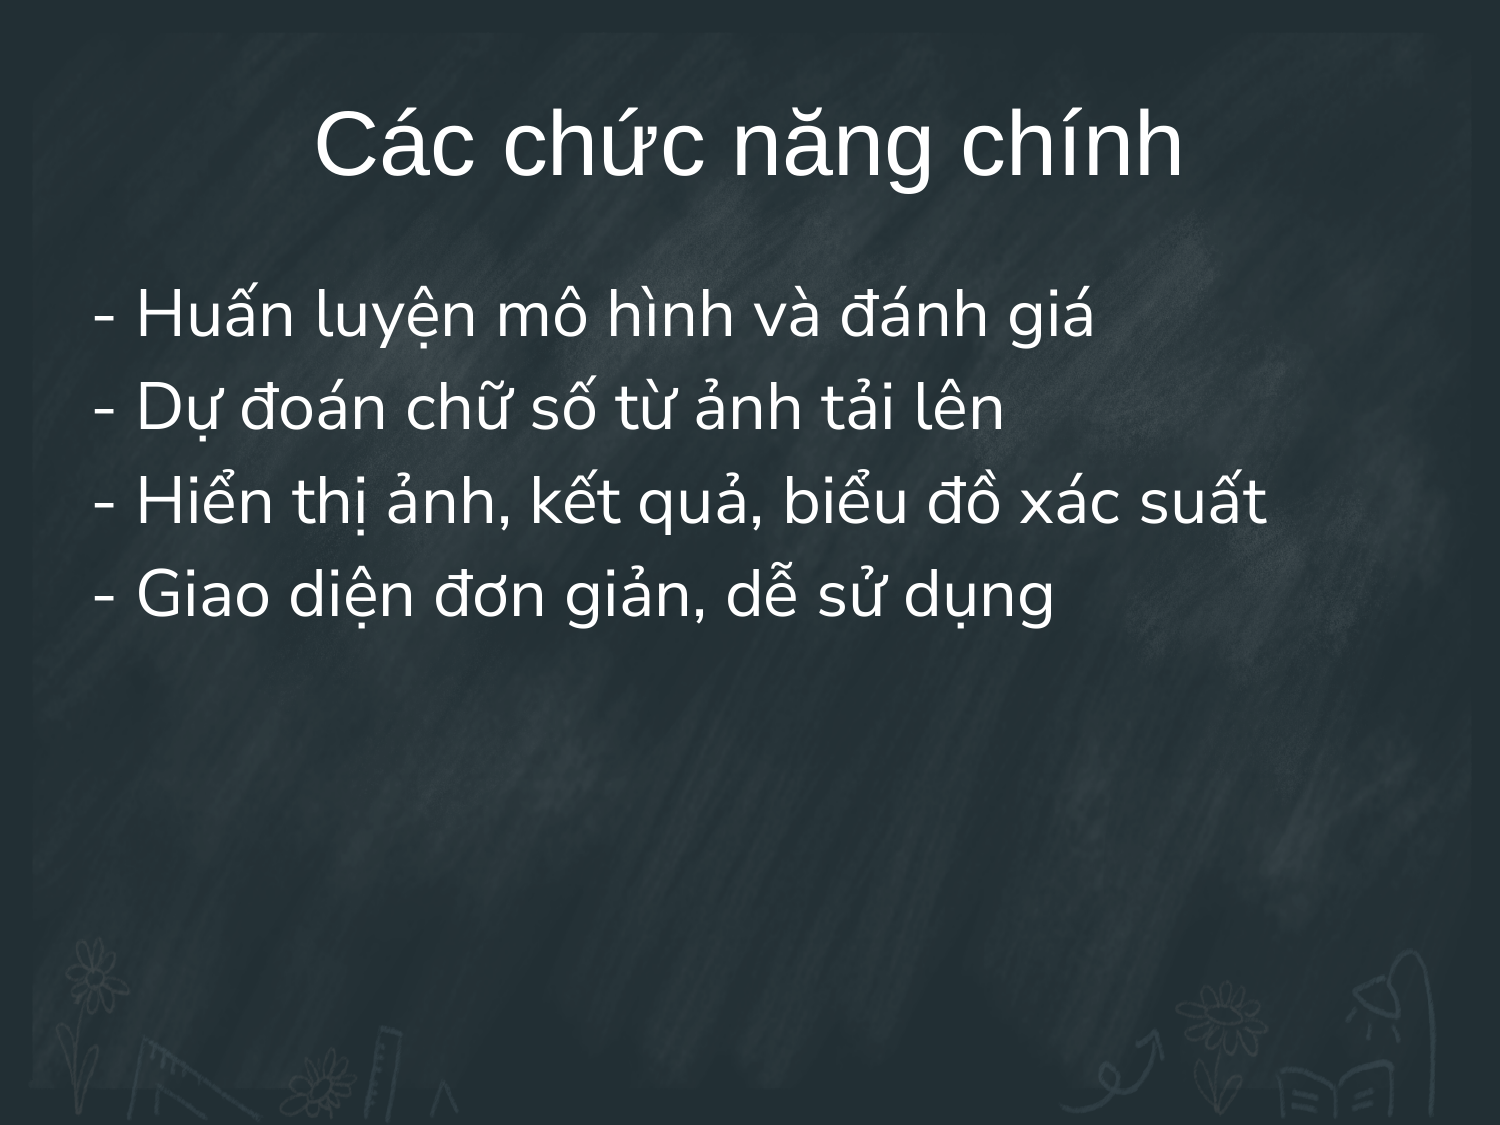

Các chức năng chính
- Huấn luyện mô hình và đánh giá
- Dự đoán chữ số từ ảnh tải lên
- Hiển thị ảnh, kết quả, biểu đồ xác suất
- Giao diện đơn giản, dễ sử dụng